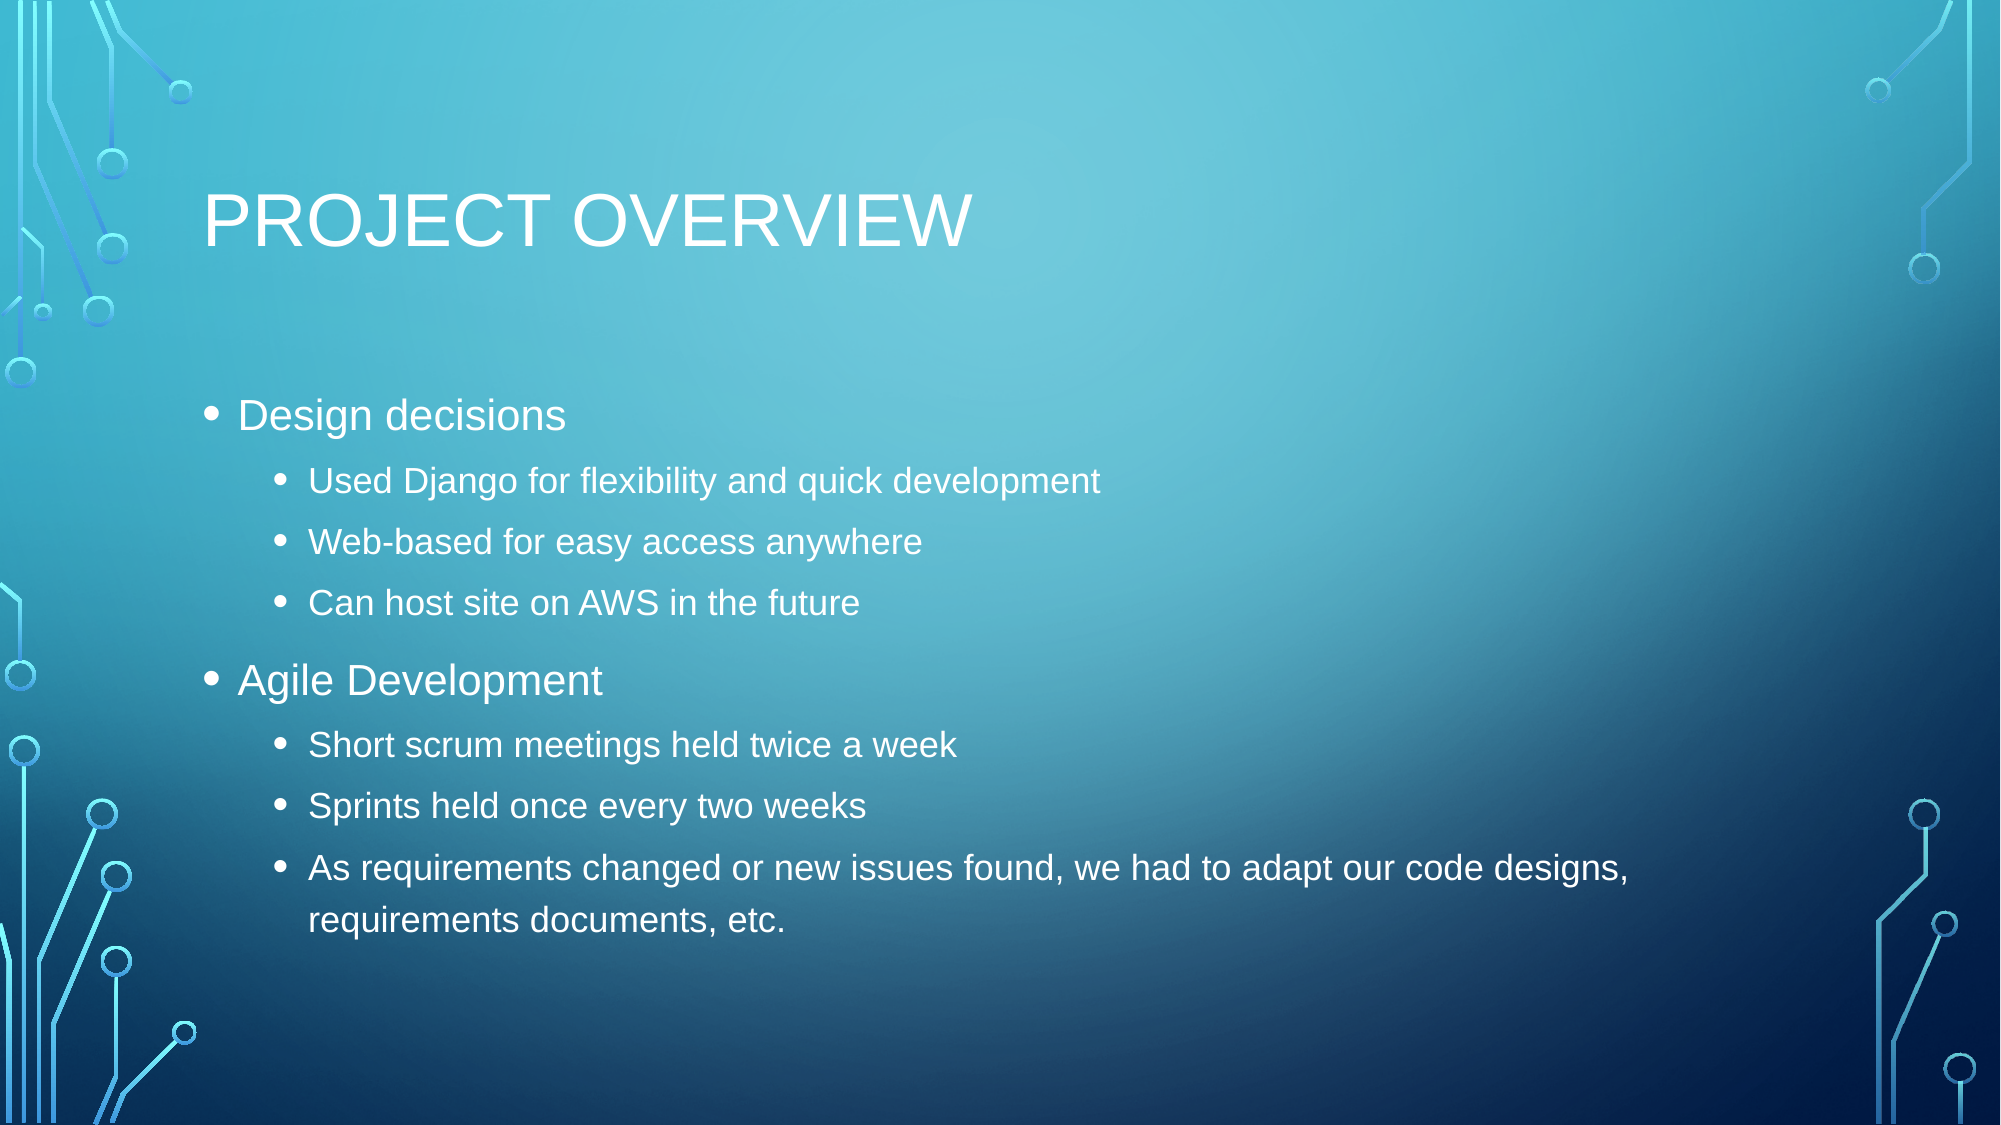

# Project Overview
Design decisions
Used Django for flexibility and quick development
Web-based for easy access anywhere
Can host site on AWS in the future
Agile Development
Short scrum meetings held twice a week
Sprints held once every two weeks
As requirements changed or new issues found, we had to adapt our code designs, requirements documents, etc.